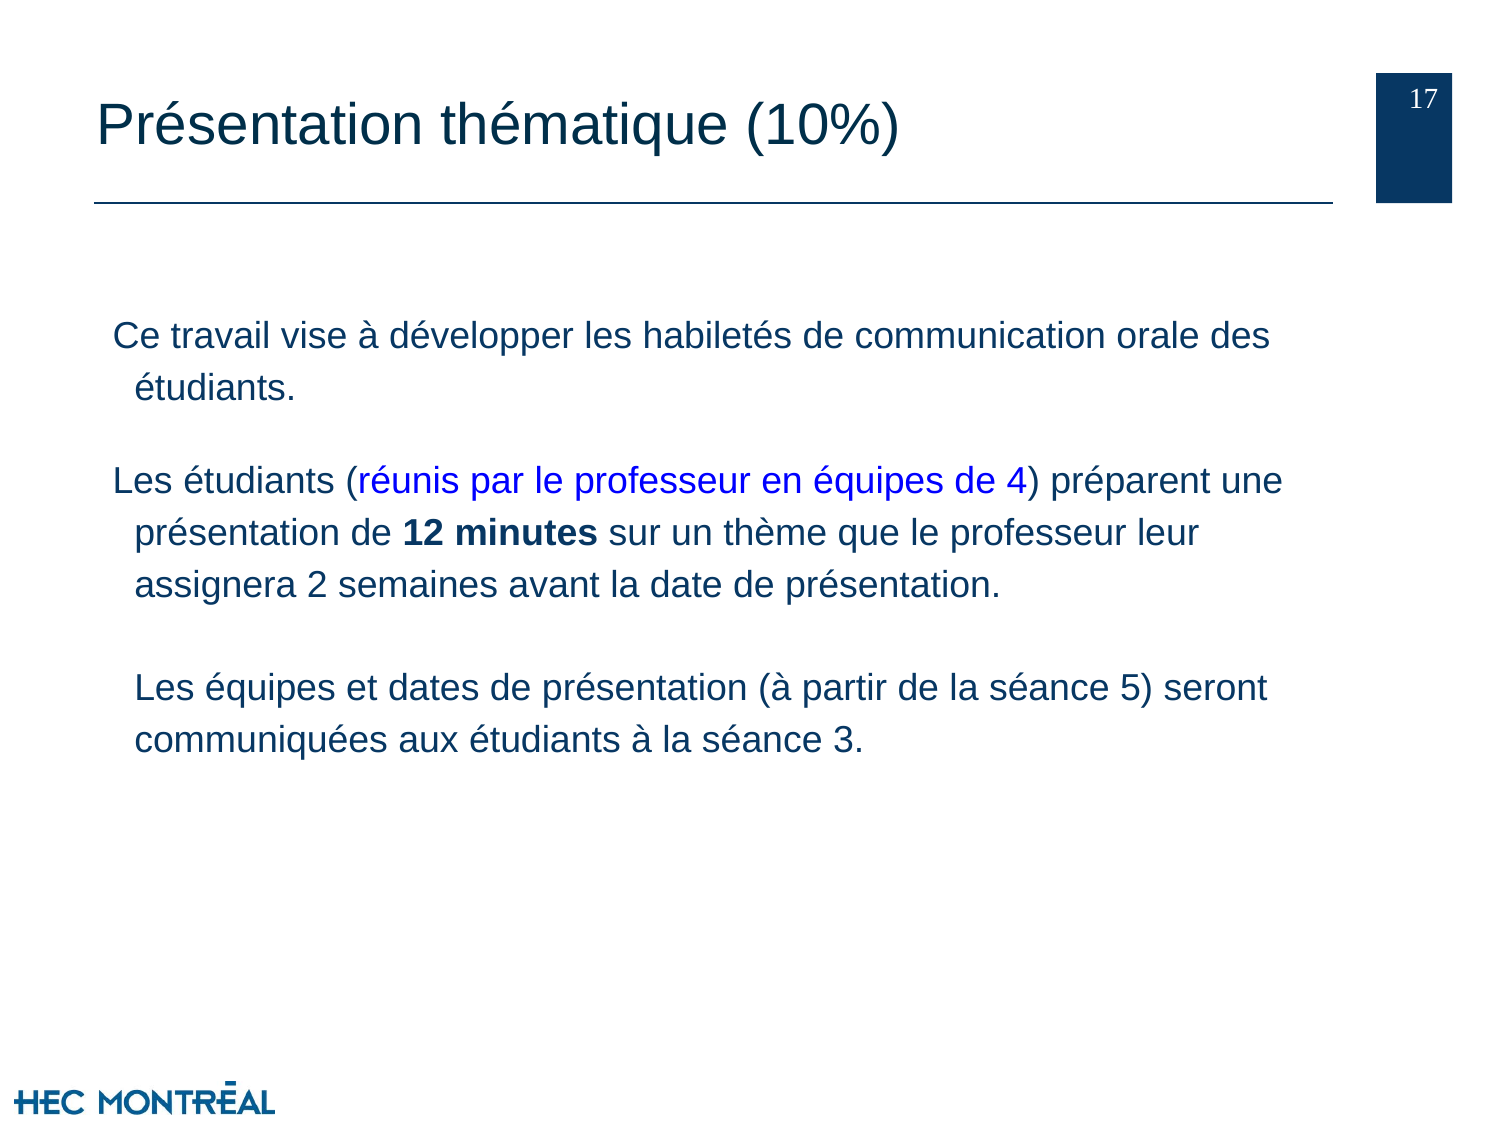

17
# Présentation thématique (10%)
Ce travail vise à développer les habiletés de communication orale des étudiants.
Les étudiants (réunis par le professeur en équipes de 4) préparent une présentation de 12 minutes sur un thème que le professeur leur assignera 2 semaines avant la date de présentation.
Les équipes et dates de présentation (à partir de la séance 5) seront communiquées aux étudiants à la séance 3.